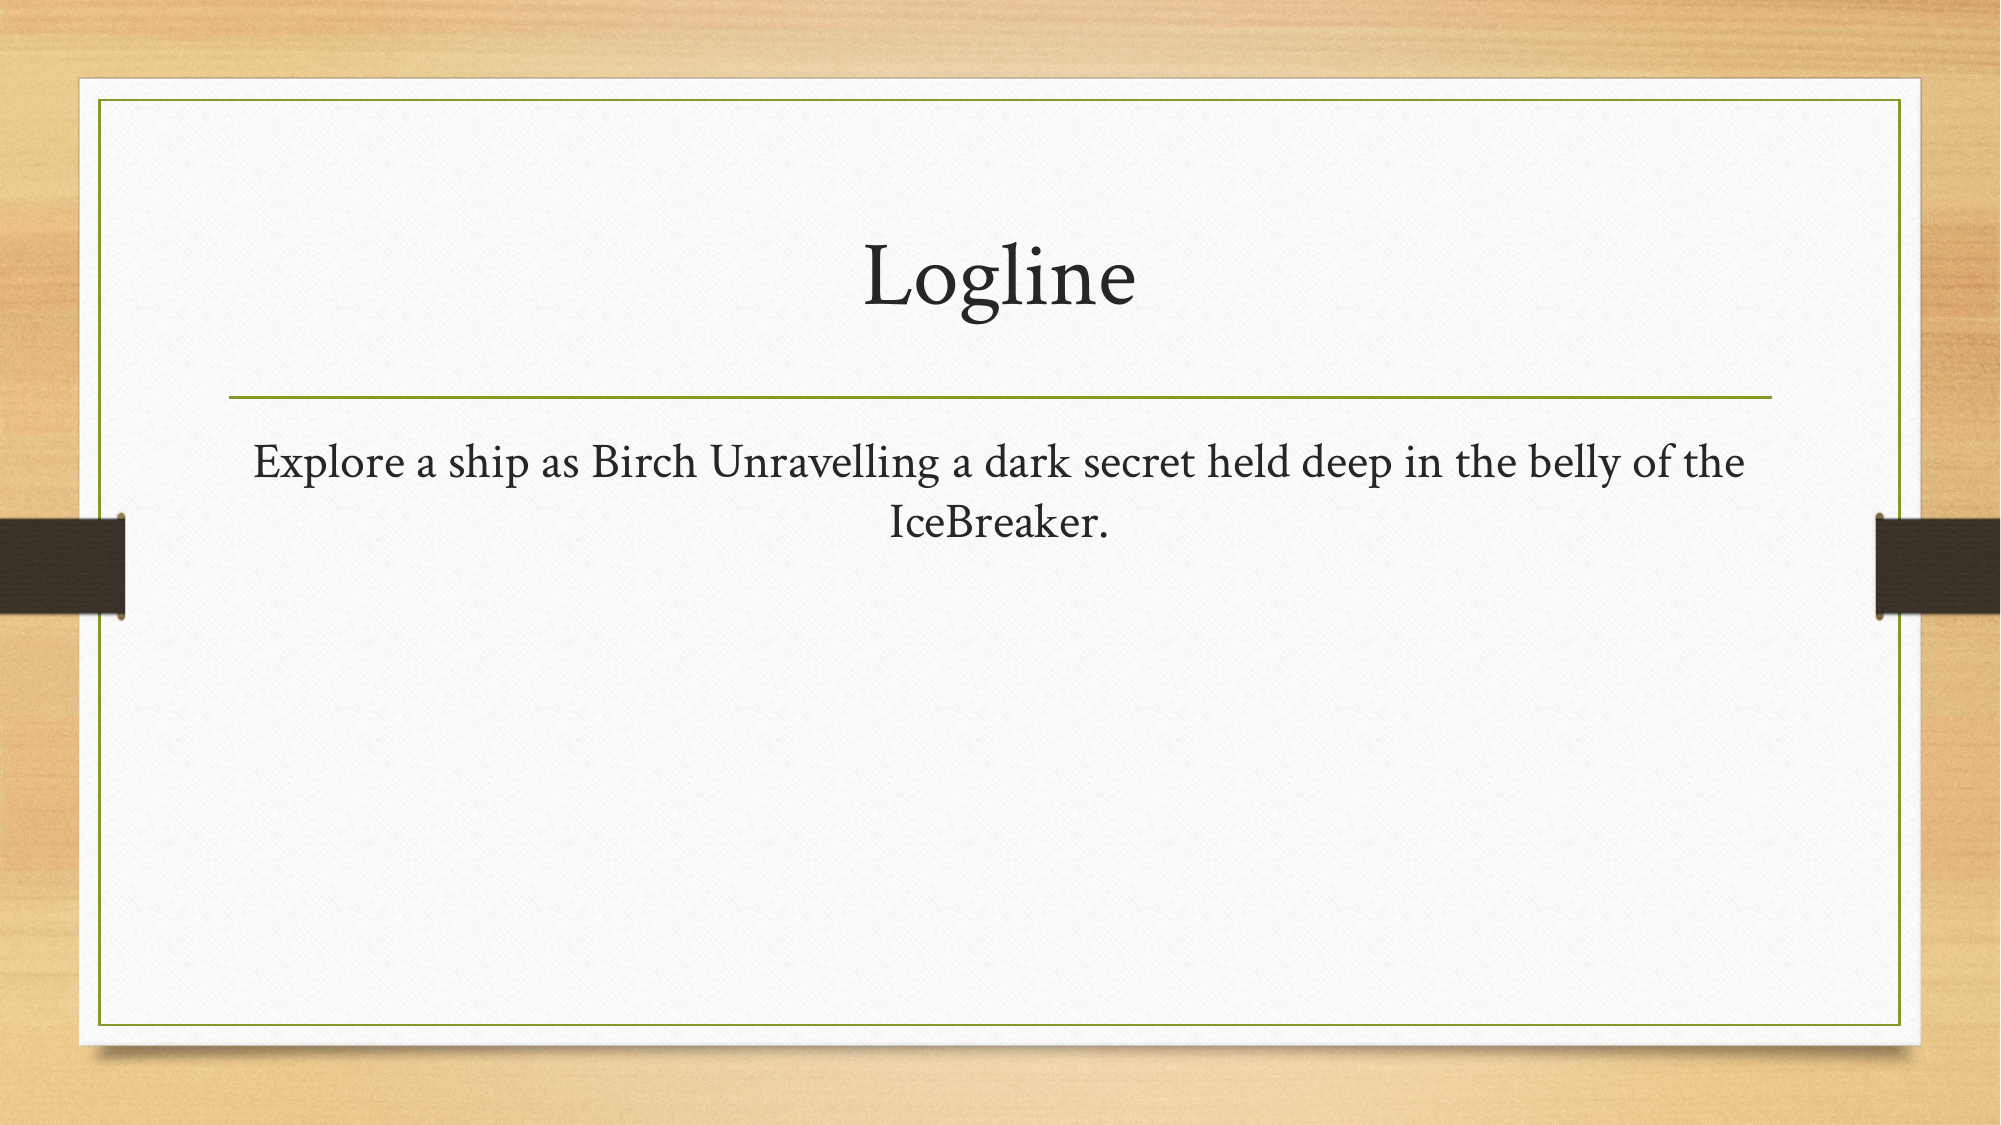

# Logline
Explore a ship as Birch Unravelling a dark secret held deep in the belly of the IceBreaker.